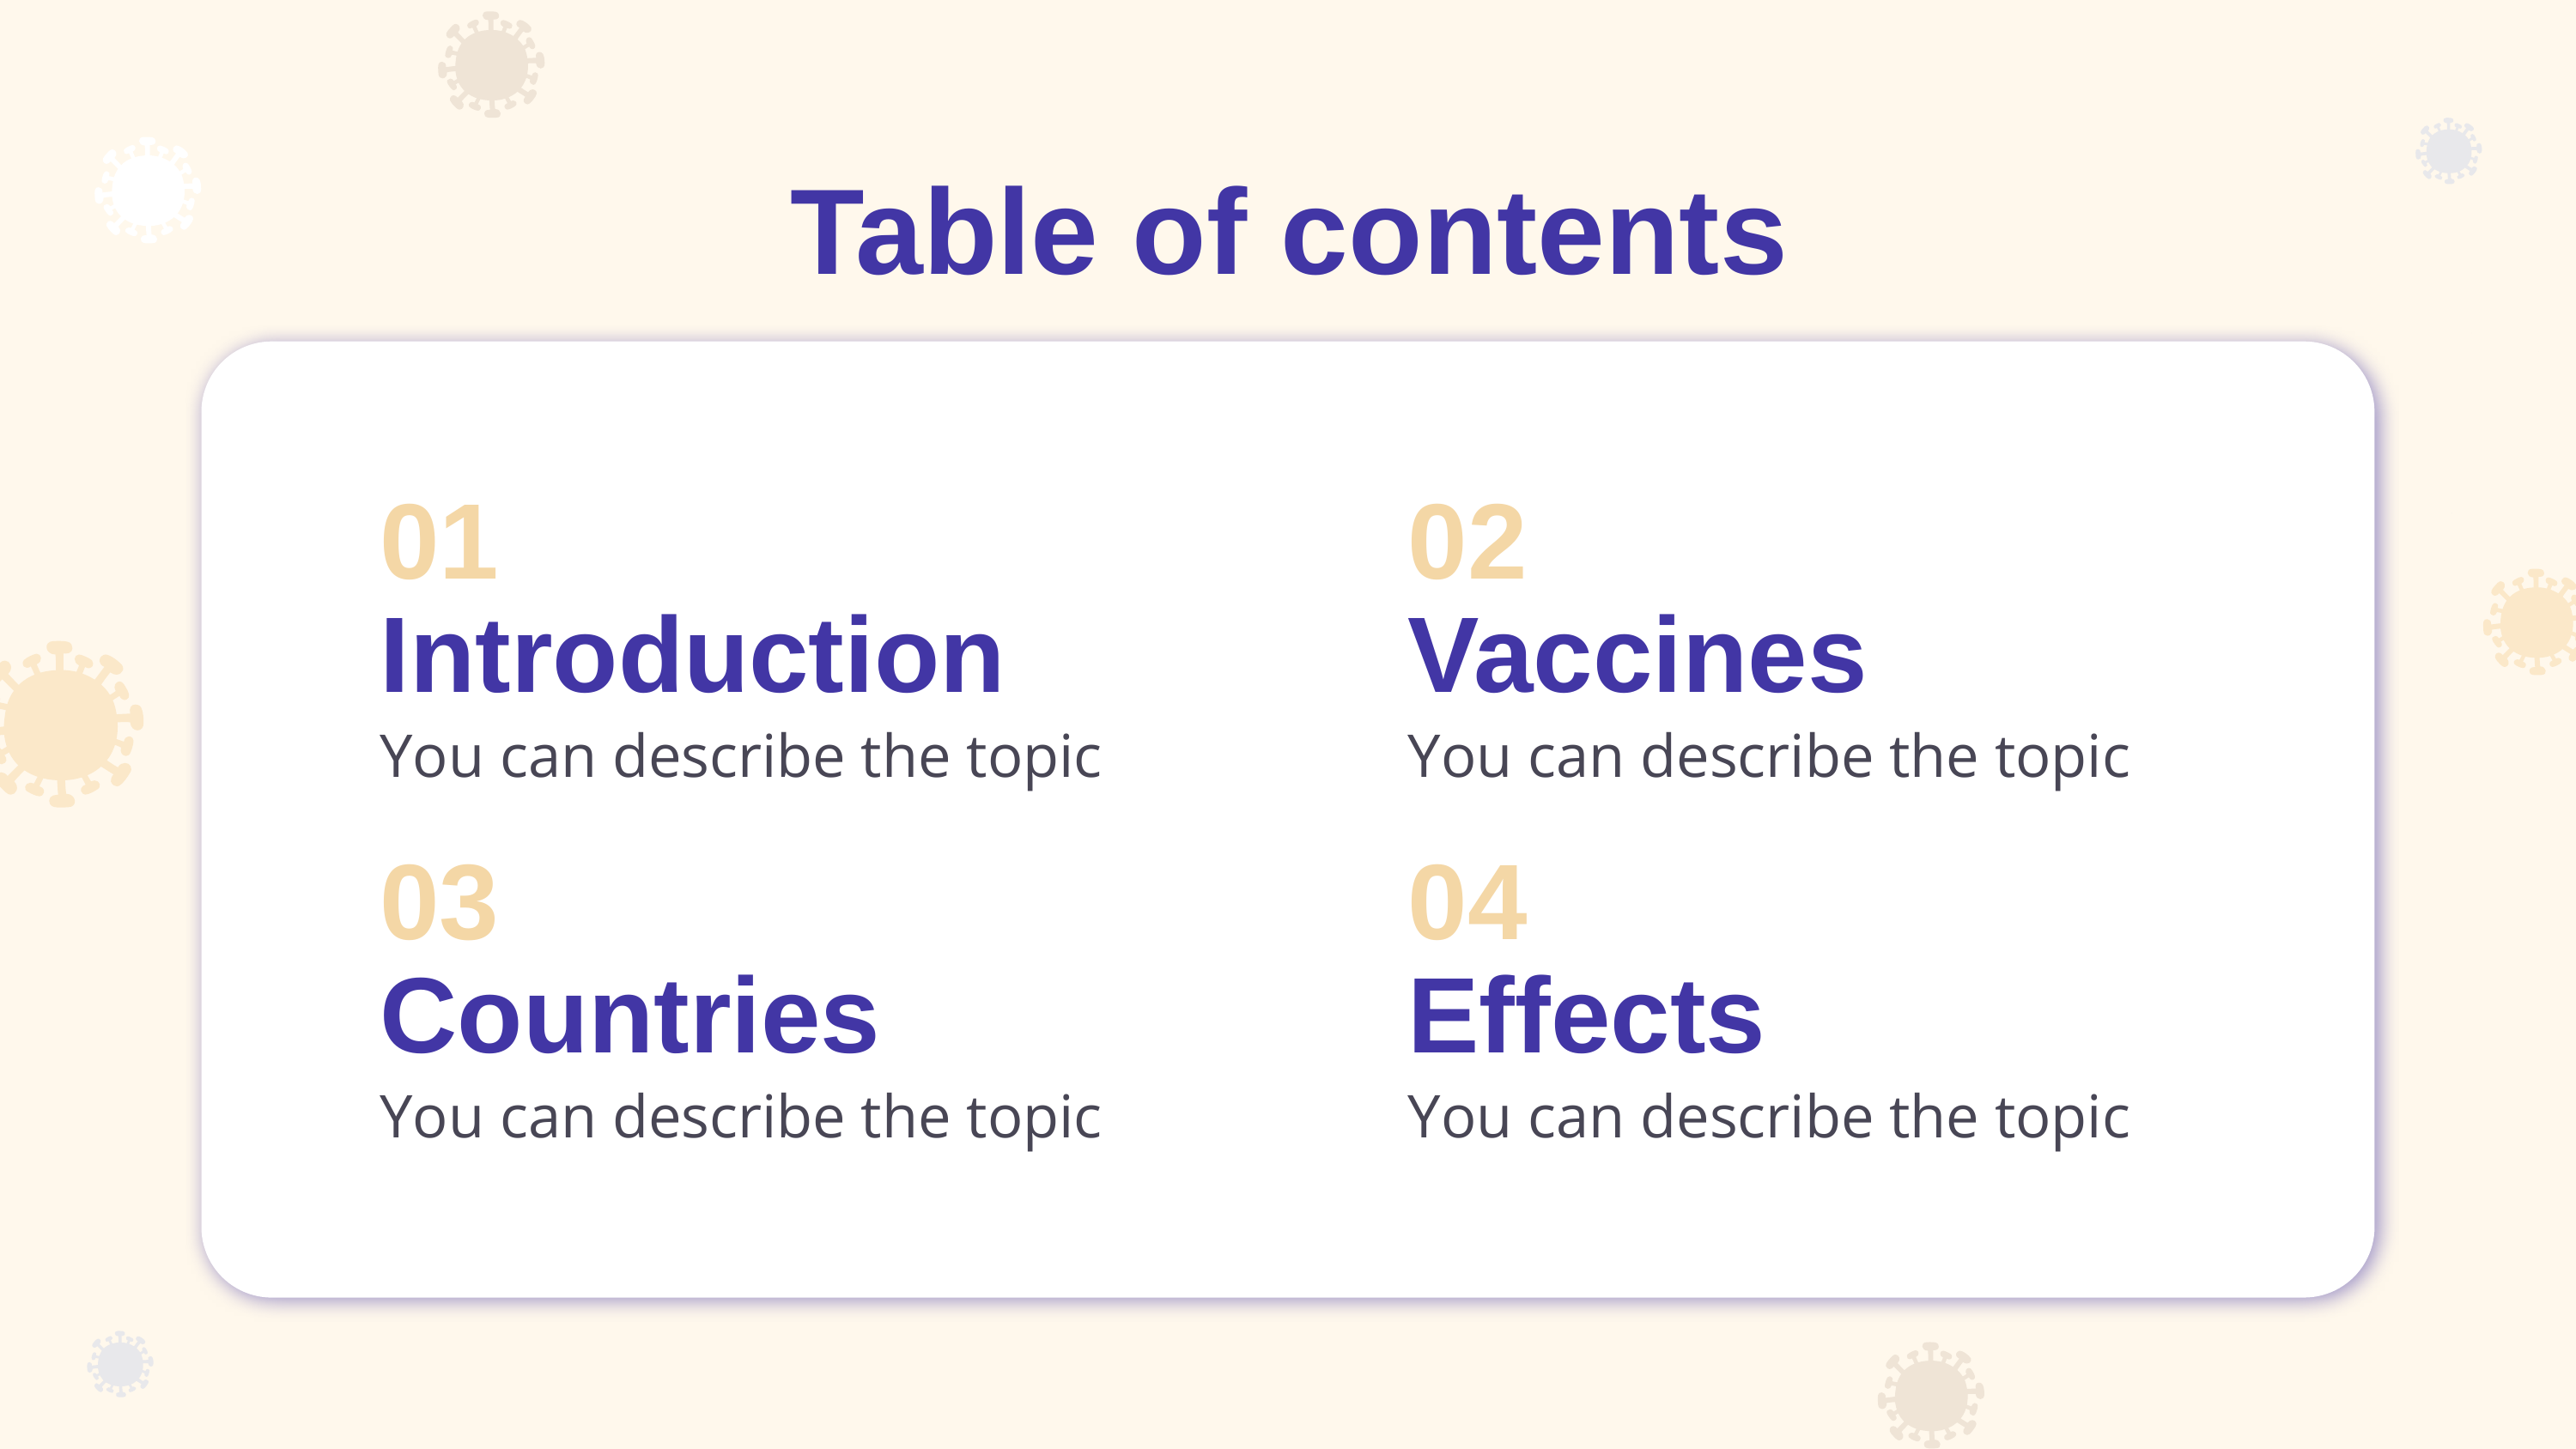

# Table of contents
01
02
Introduction
Vaccines
You can describe the topic
You can describe the topic
03
04
Countries
Effects
You can describe the topic
You can describe the topic